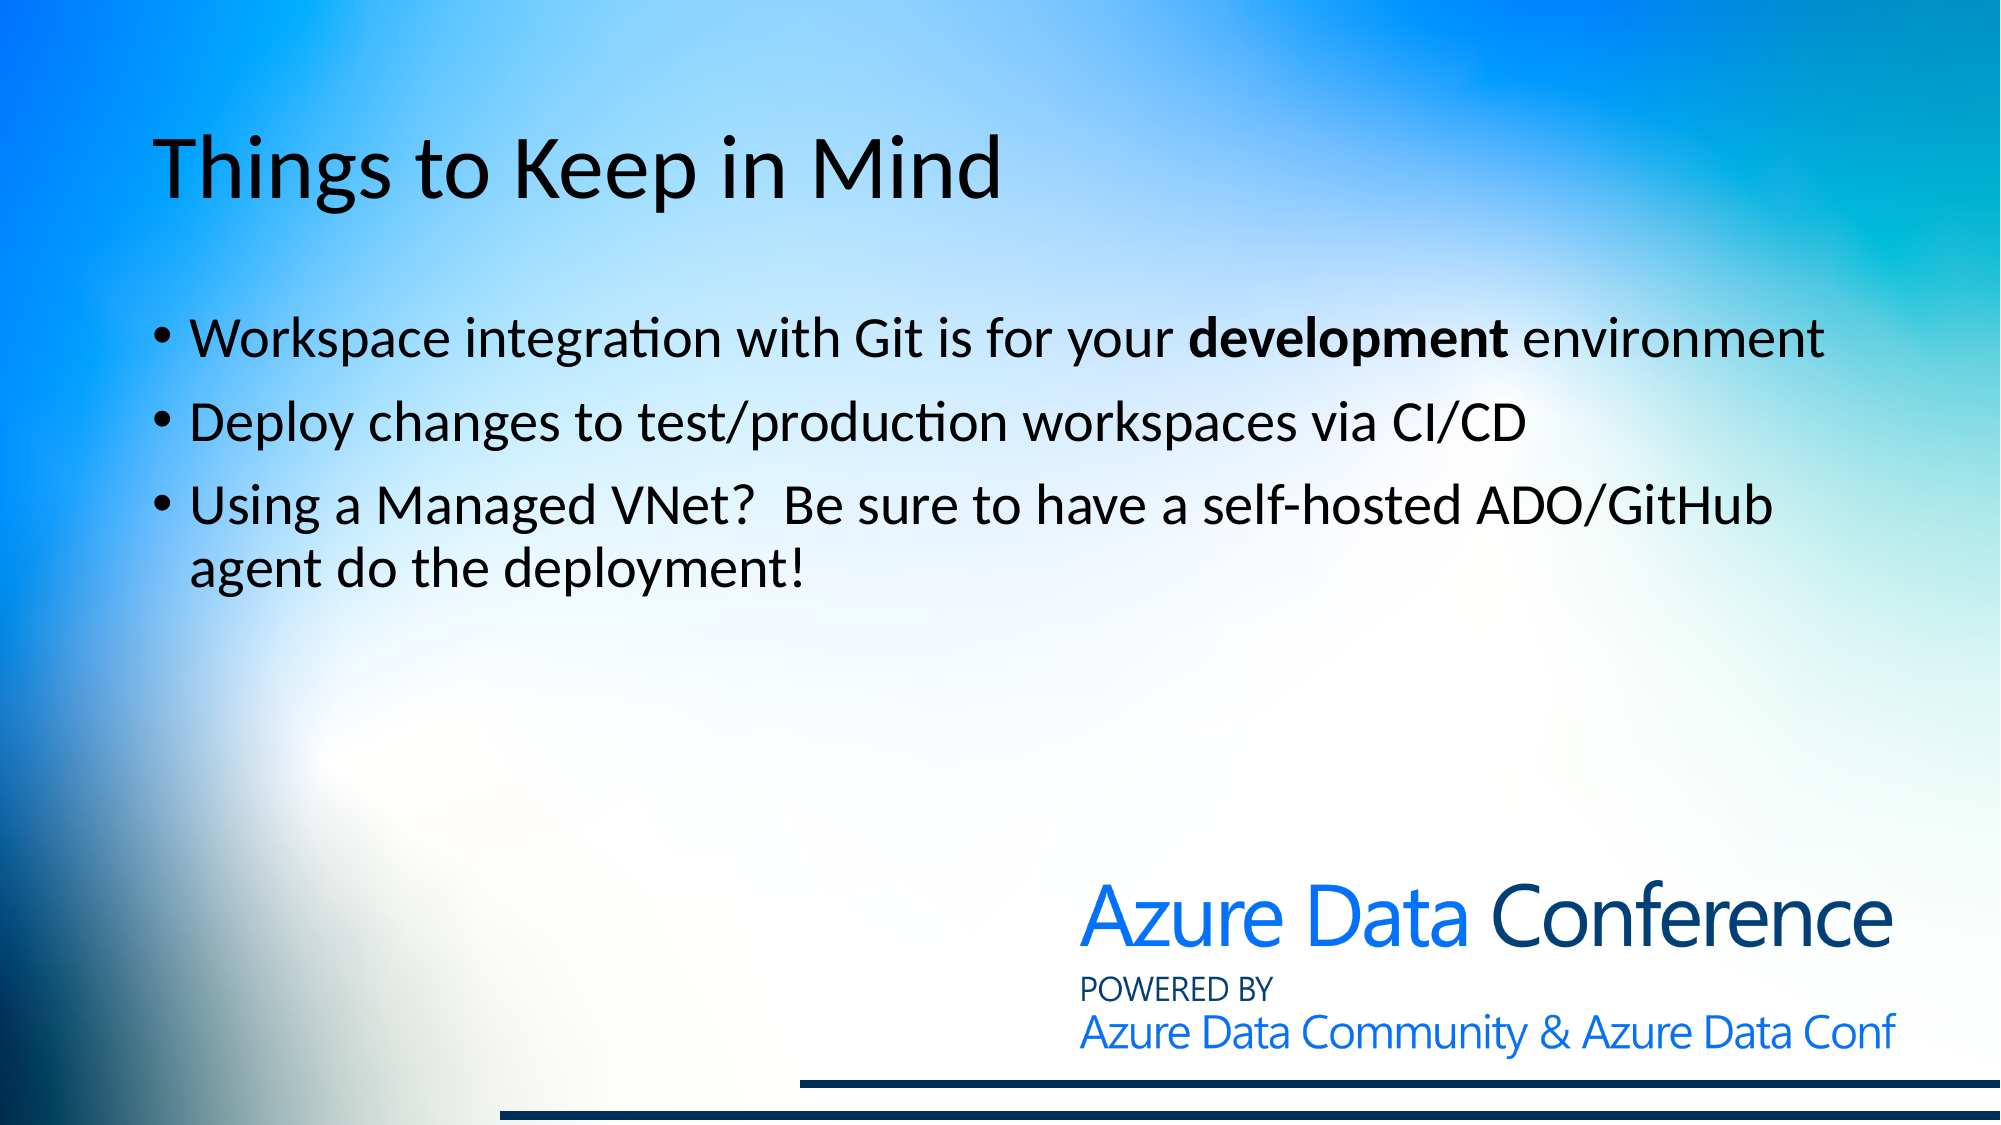

# Things to Keep in Mind
Workspace integration with Git is for your development environment
Deploy changes to test/production workspaces via CI/CD
Using a Managed VNet?  Be sure to have a self-hosted ADO/GitHub agent do the deployment!